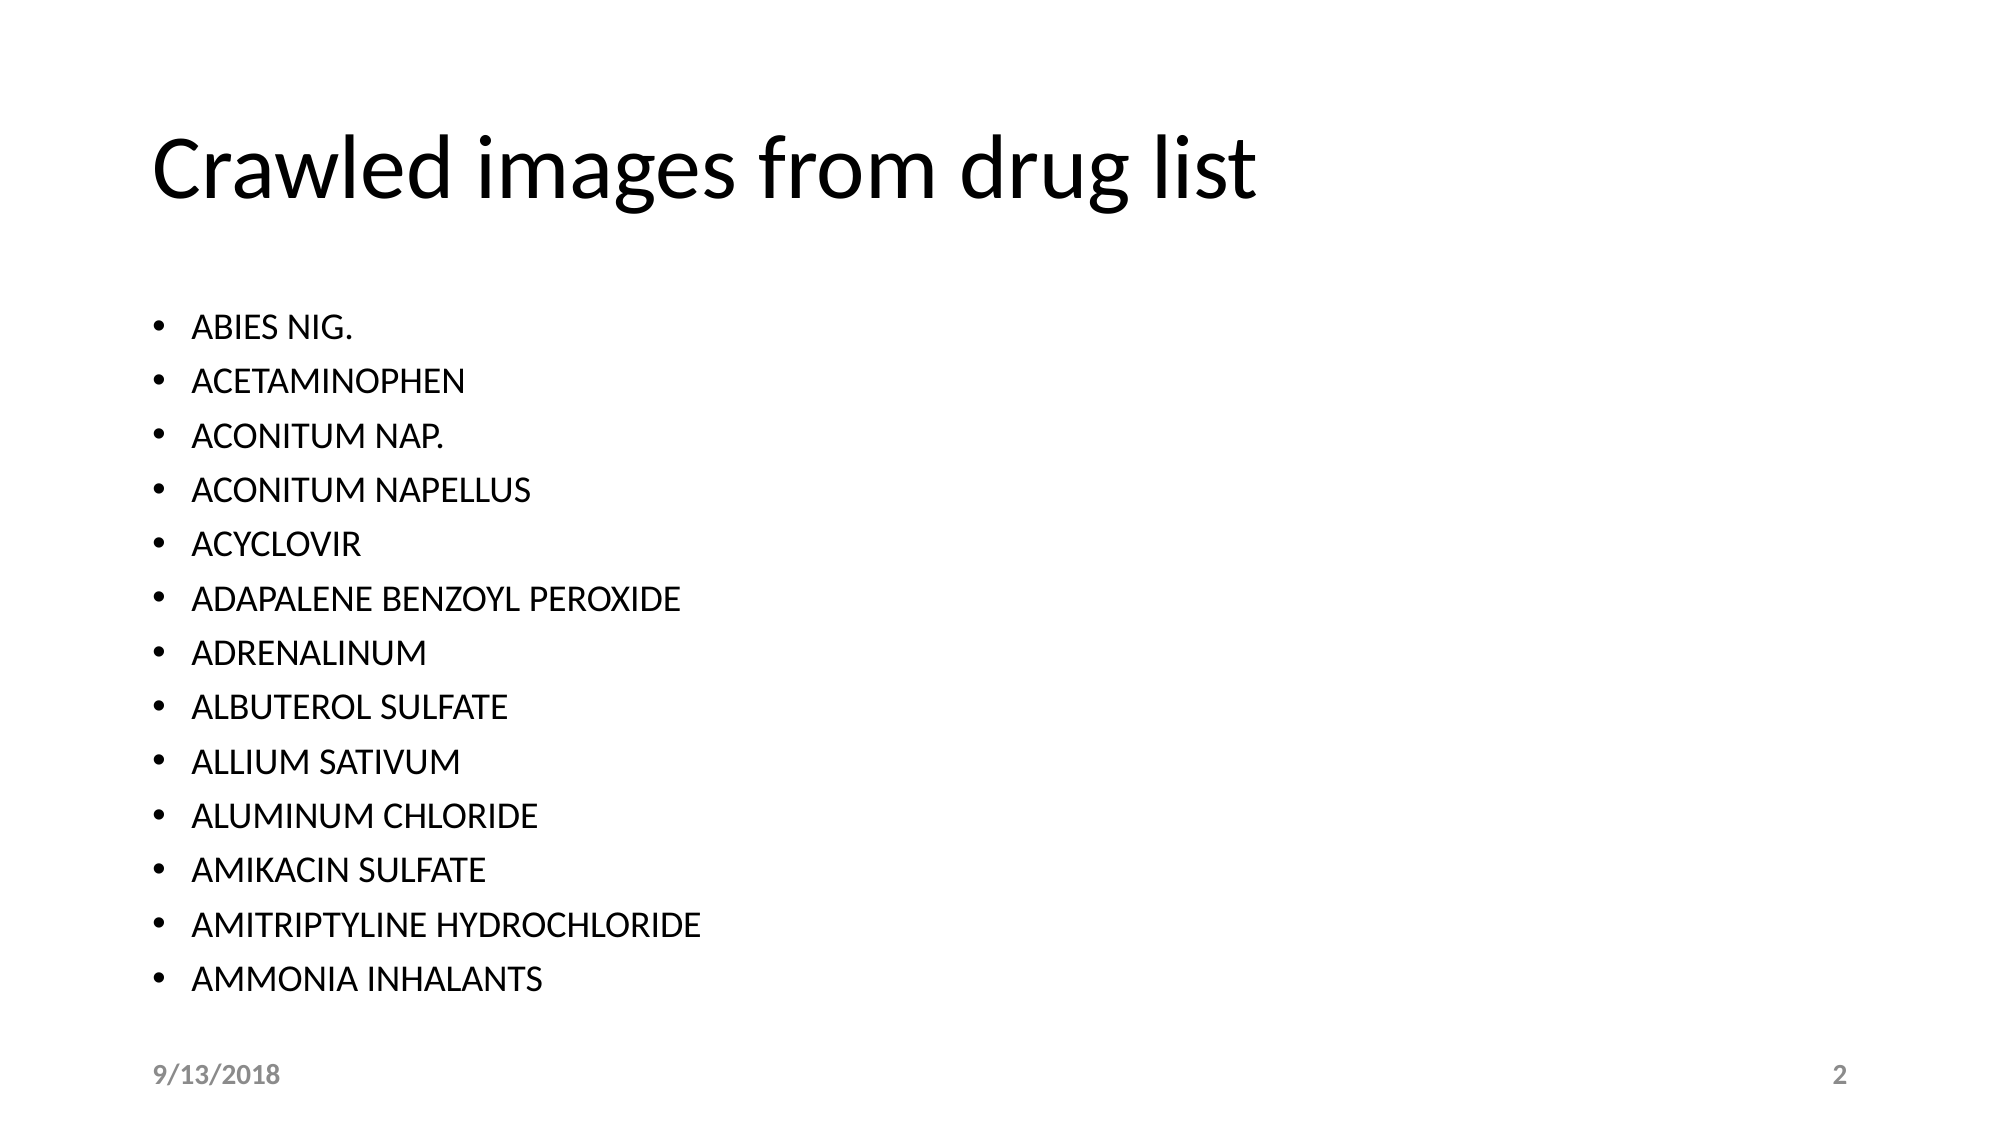

# Crawled images from drug list
ABIES NIG.
ACETAMINOPHEN
ACONITUM NAP.
ACONITUM NAPELLUS
ACYCLOVIR
ADAPALENE BENZOYL PEROXIDE
ADRENALINUM
ALBUTEROL SULFATE
ALLIUM SATIVUM
ALUMINUM CHLORIDE
AMIKACIN SULFATE
AMITRIPTYLINE HYDROCHLORIDE
AMMONIA INHALANTS
9/13/2018

2